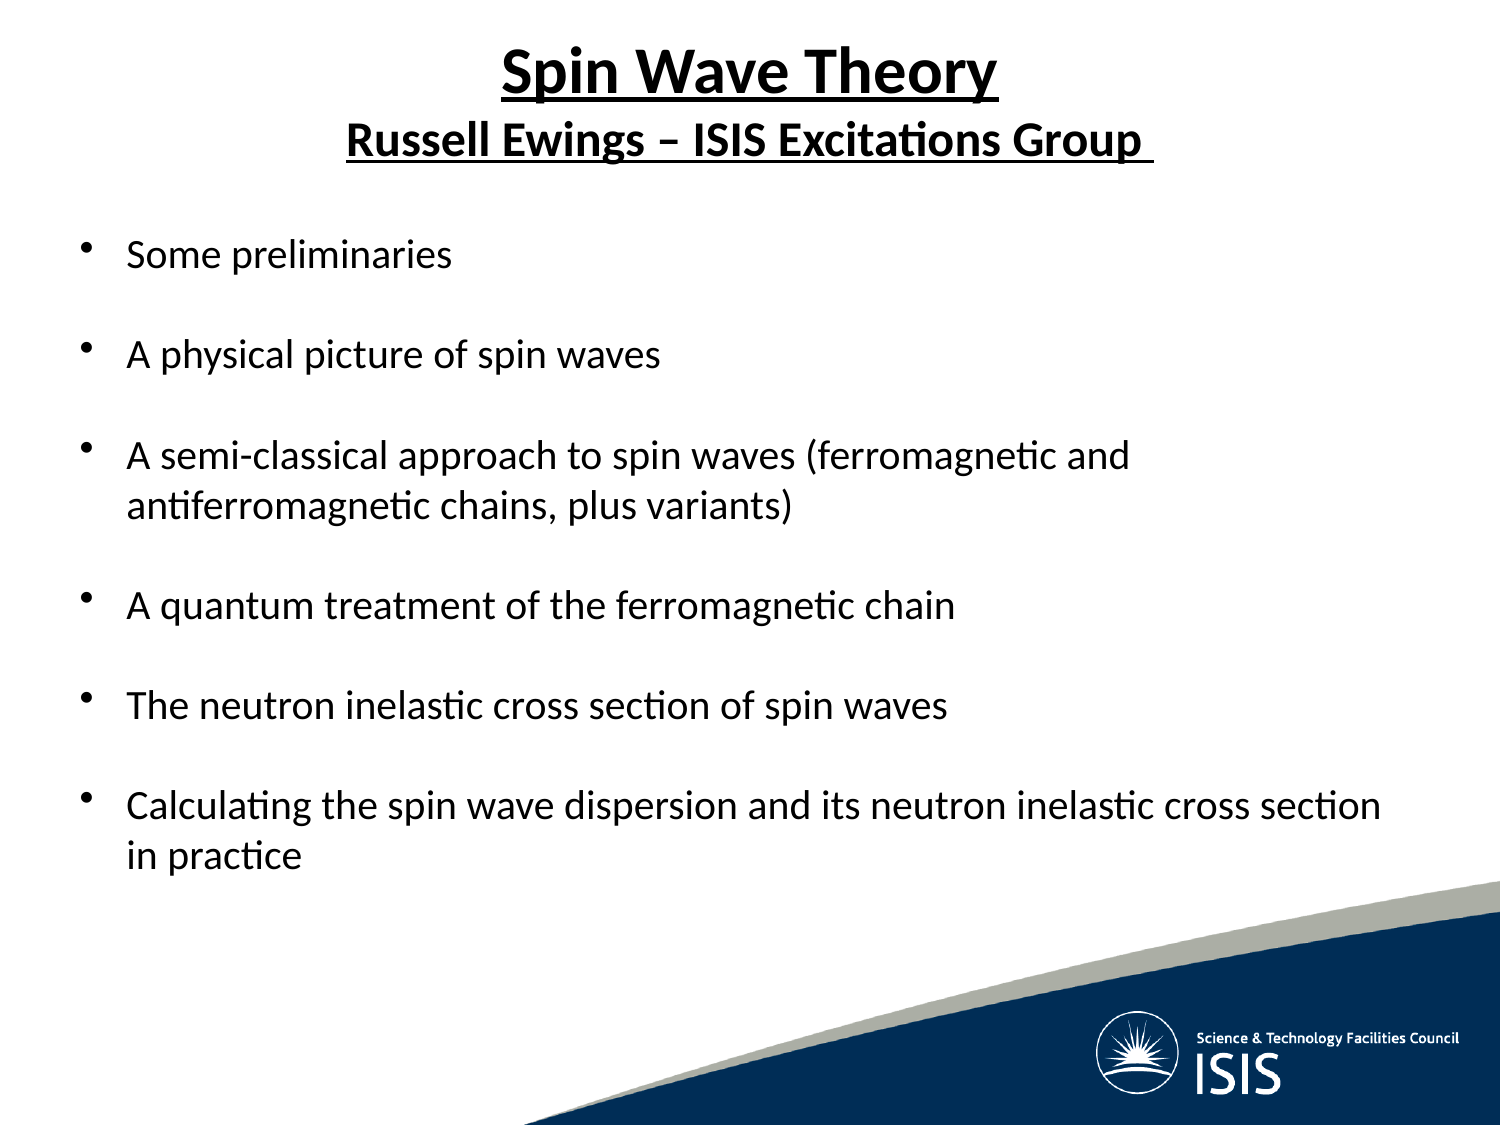

Spin Wave Theory
Russell Ewings – ISIS Excitations Group

Some preliminaries

A physical picture of spin waves

A semi-classical approach to spin waves (ferromagnetic and antiferromagnetic chains, plus variants)

A quantum treatment of the ferromagnetic chain

The neutron inelastic cross section of spin waves

Calculating the spin wave dispersion and its neutron inelastic cross section in practice